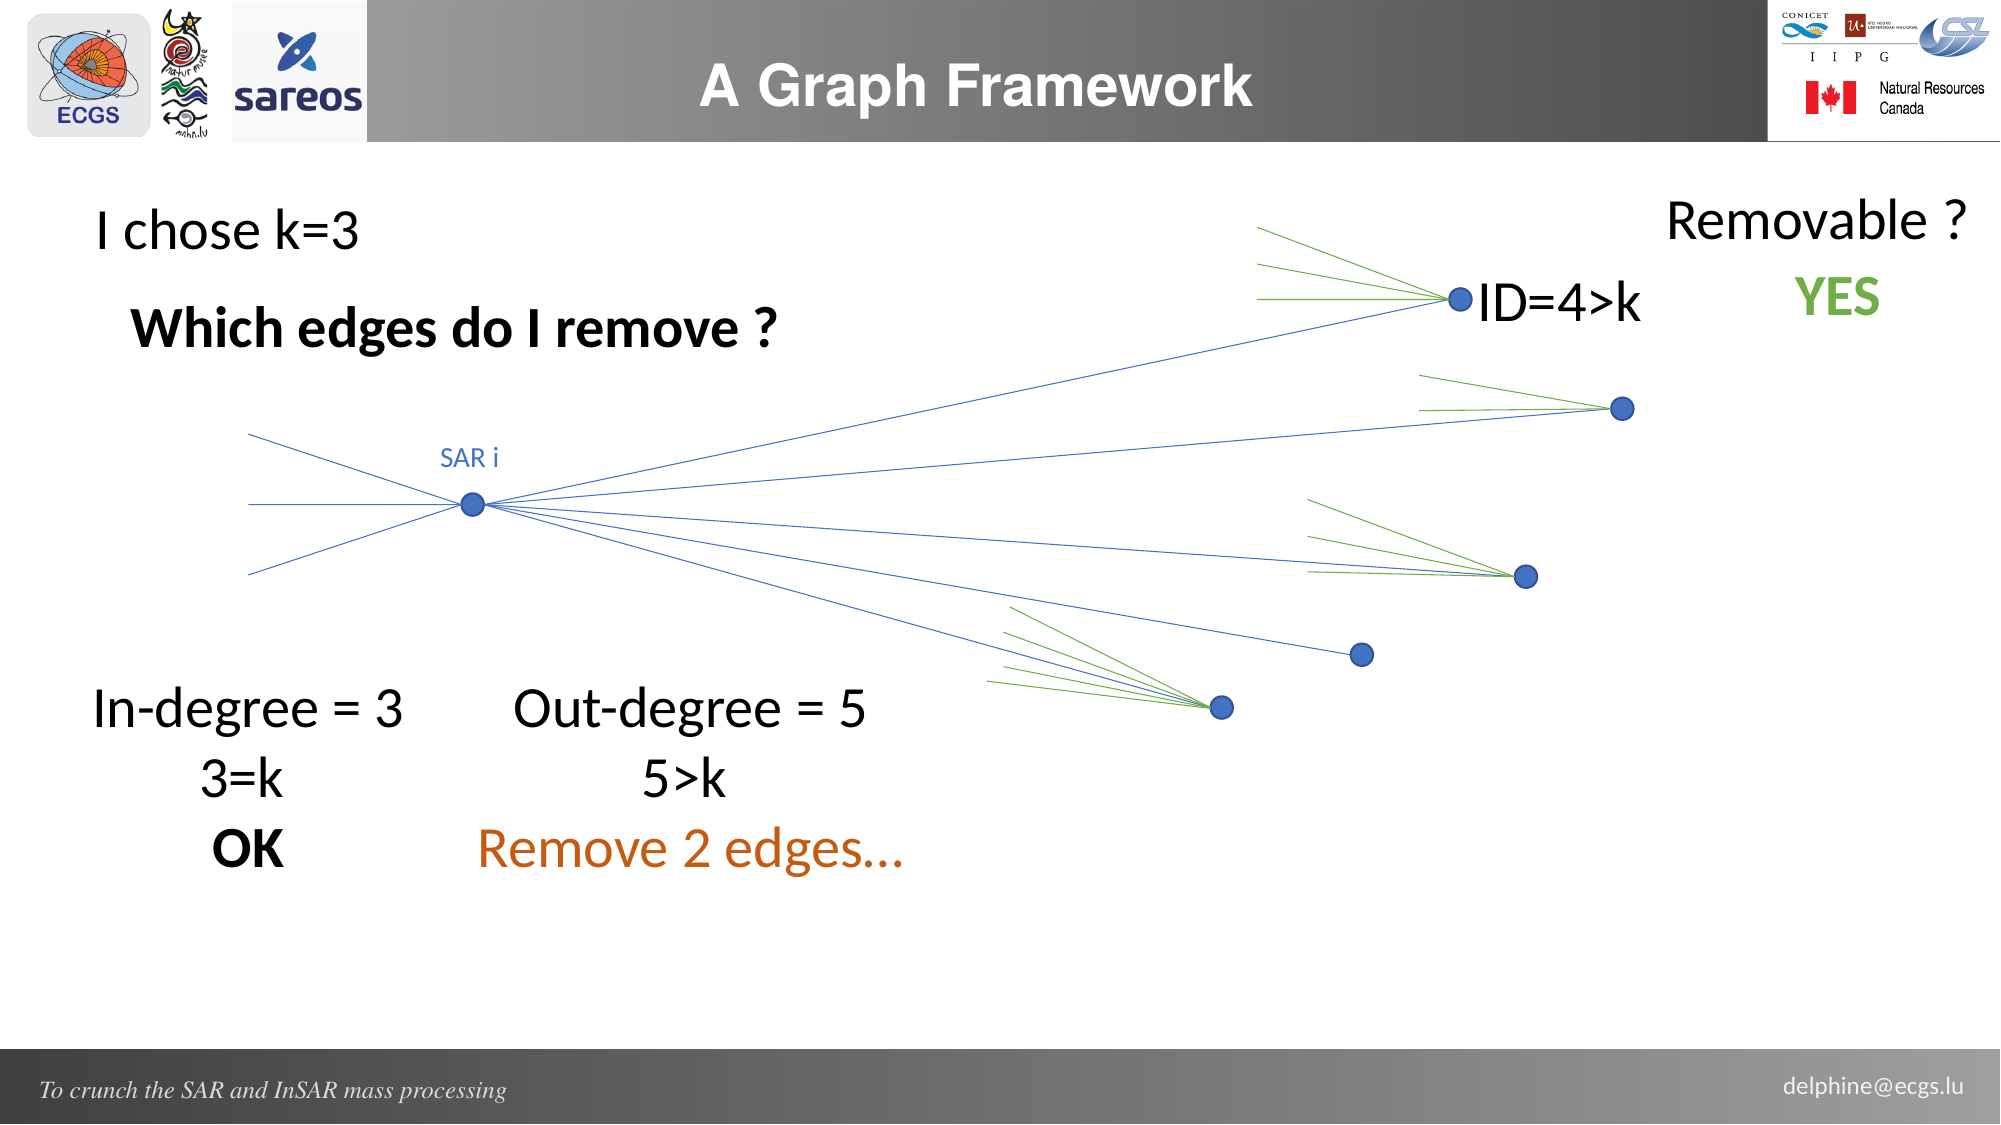

A Graph Framework

Removable ?
I chose k=3
YES
ID=4>k
Which edges do I remove ?

SAR i

In-degree = 3
3=k
OK
Out-degree = 5
5>k
Remove 2 edges…